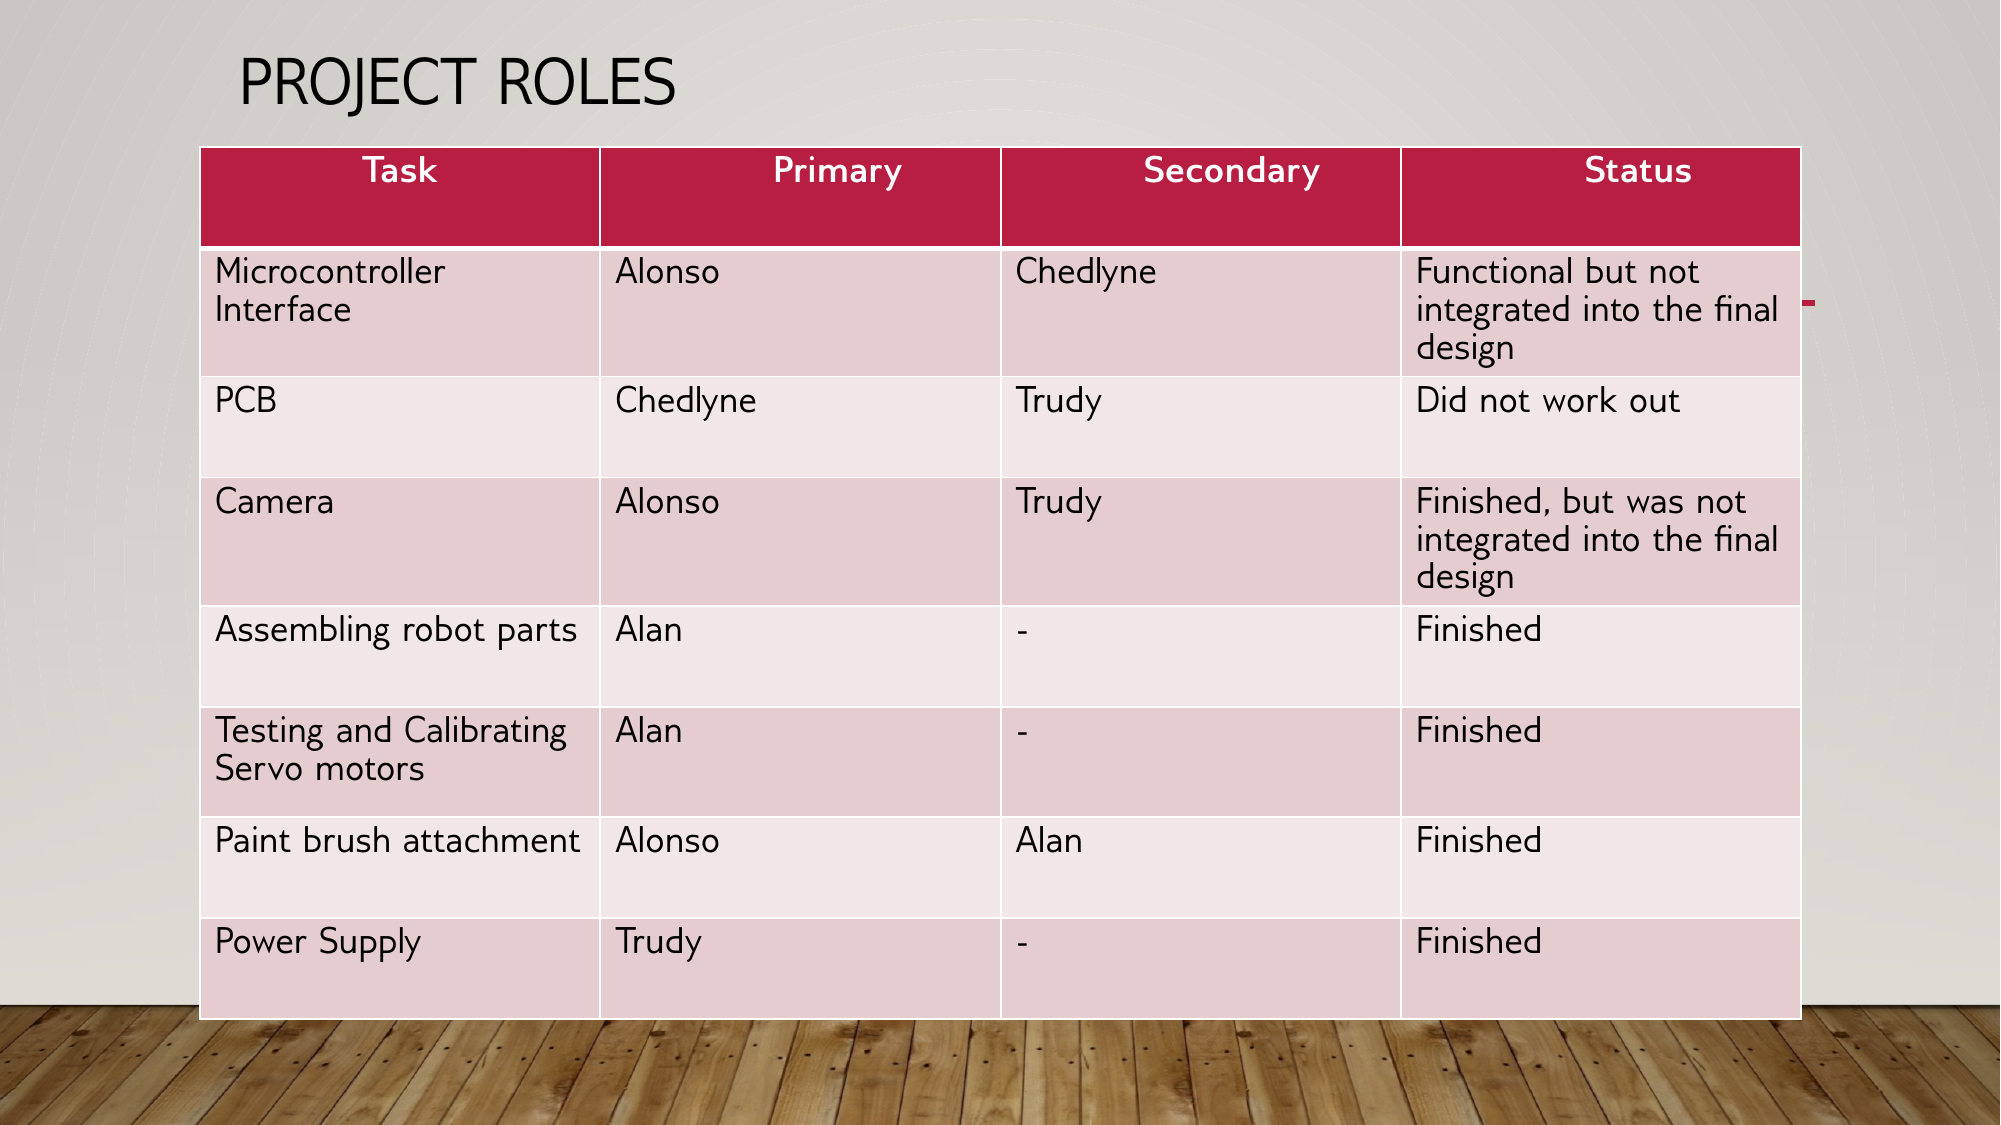

# Project roles
| Task | Primary | Secondary | Status |
| --- | --- | --- | --- |
| Microcontroller Interface | Alonso | Chedlyne | Functional but not integrated into the final design |
| PCB | Chedlyne | Trudy | Did not work out |
| Camera | Alonso | Trudy | Finished, but was not integrated into the final design |
| Assembling robot parts | Alan | - | Finished |
| Testing and Calibrating Servo motors | Alan | - | Finished |
| Paint brush attachment | Alonso | Alan | Finished |
| Power Supply | Trudy | - | Finished |